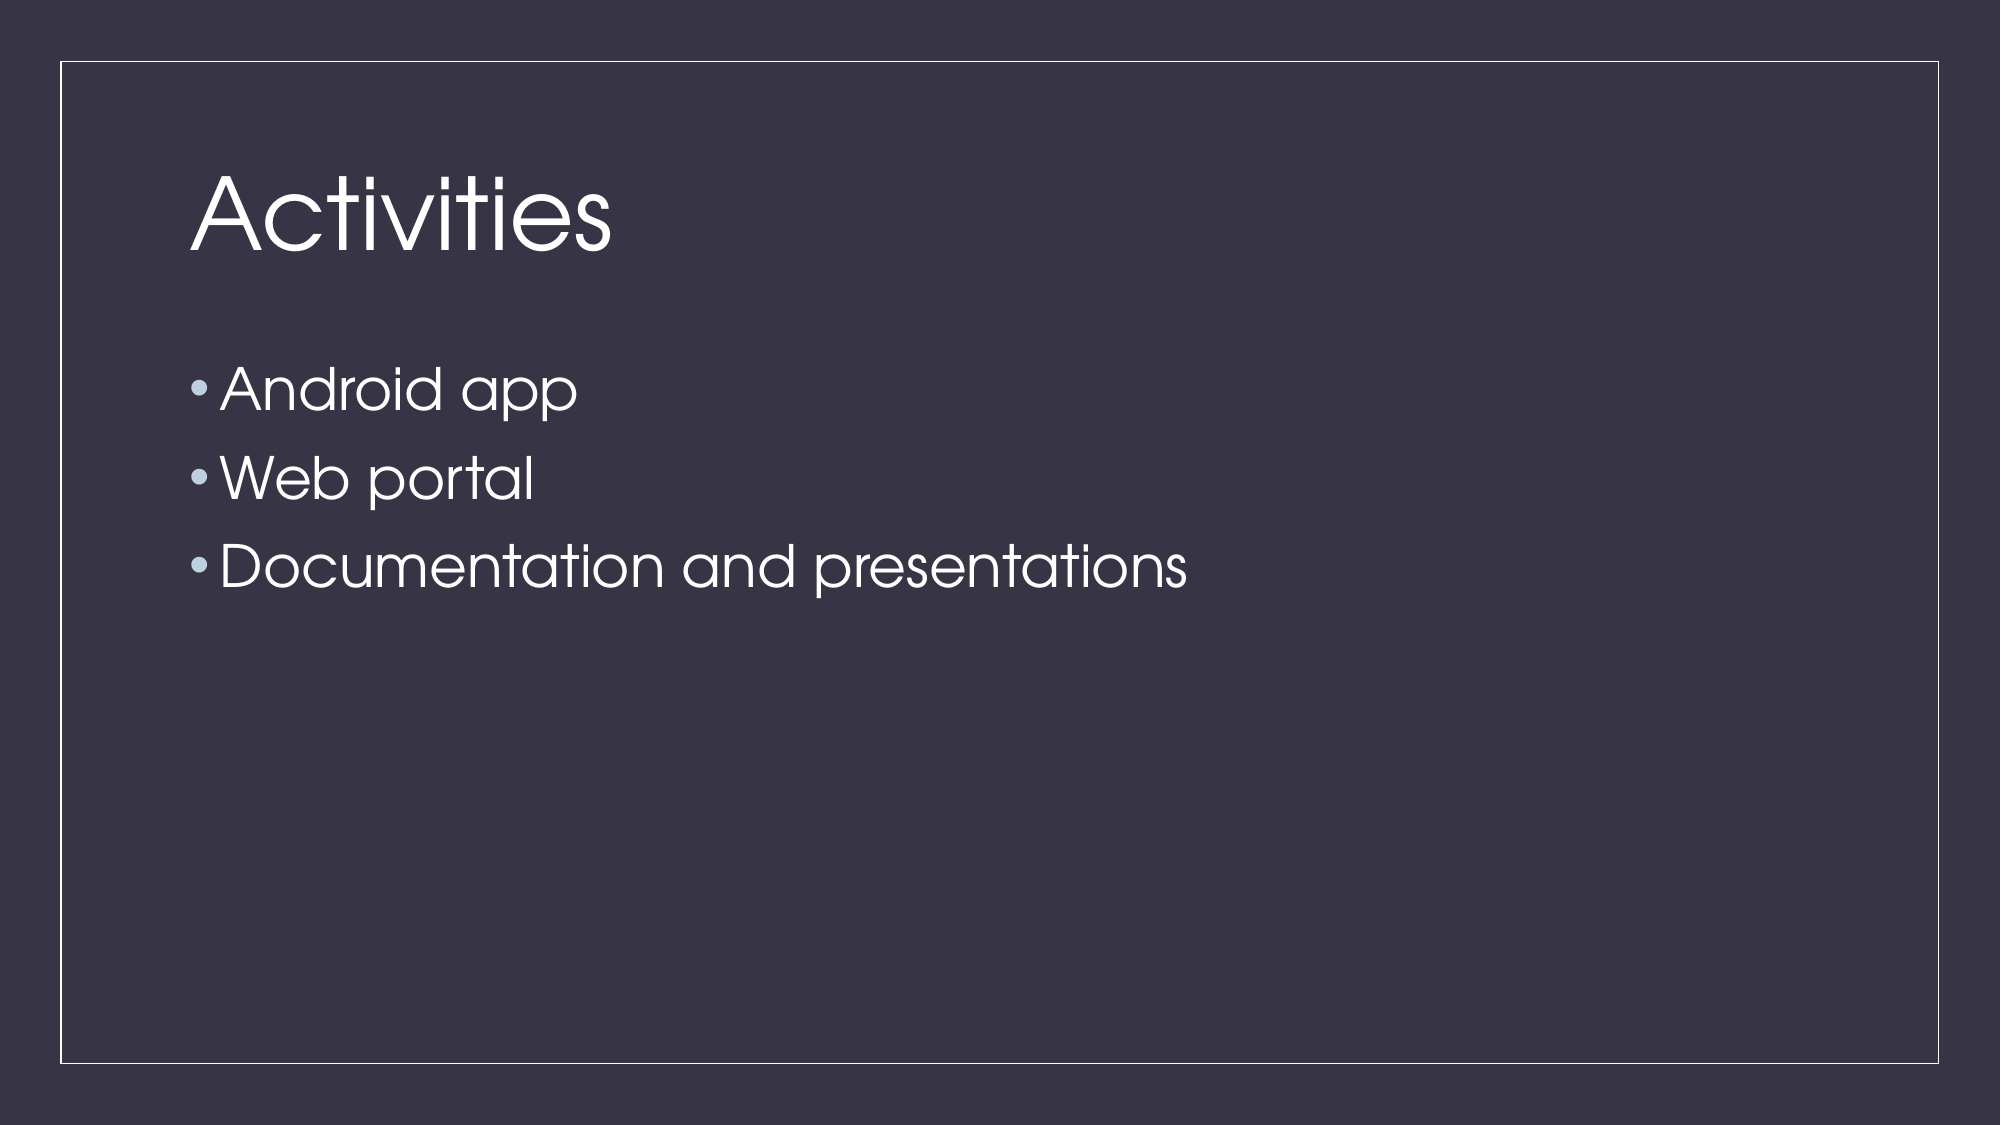

# Activities
Android app
Web portal
Documentation and presentations